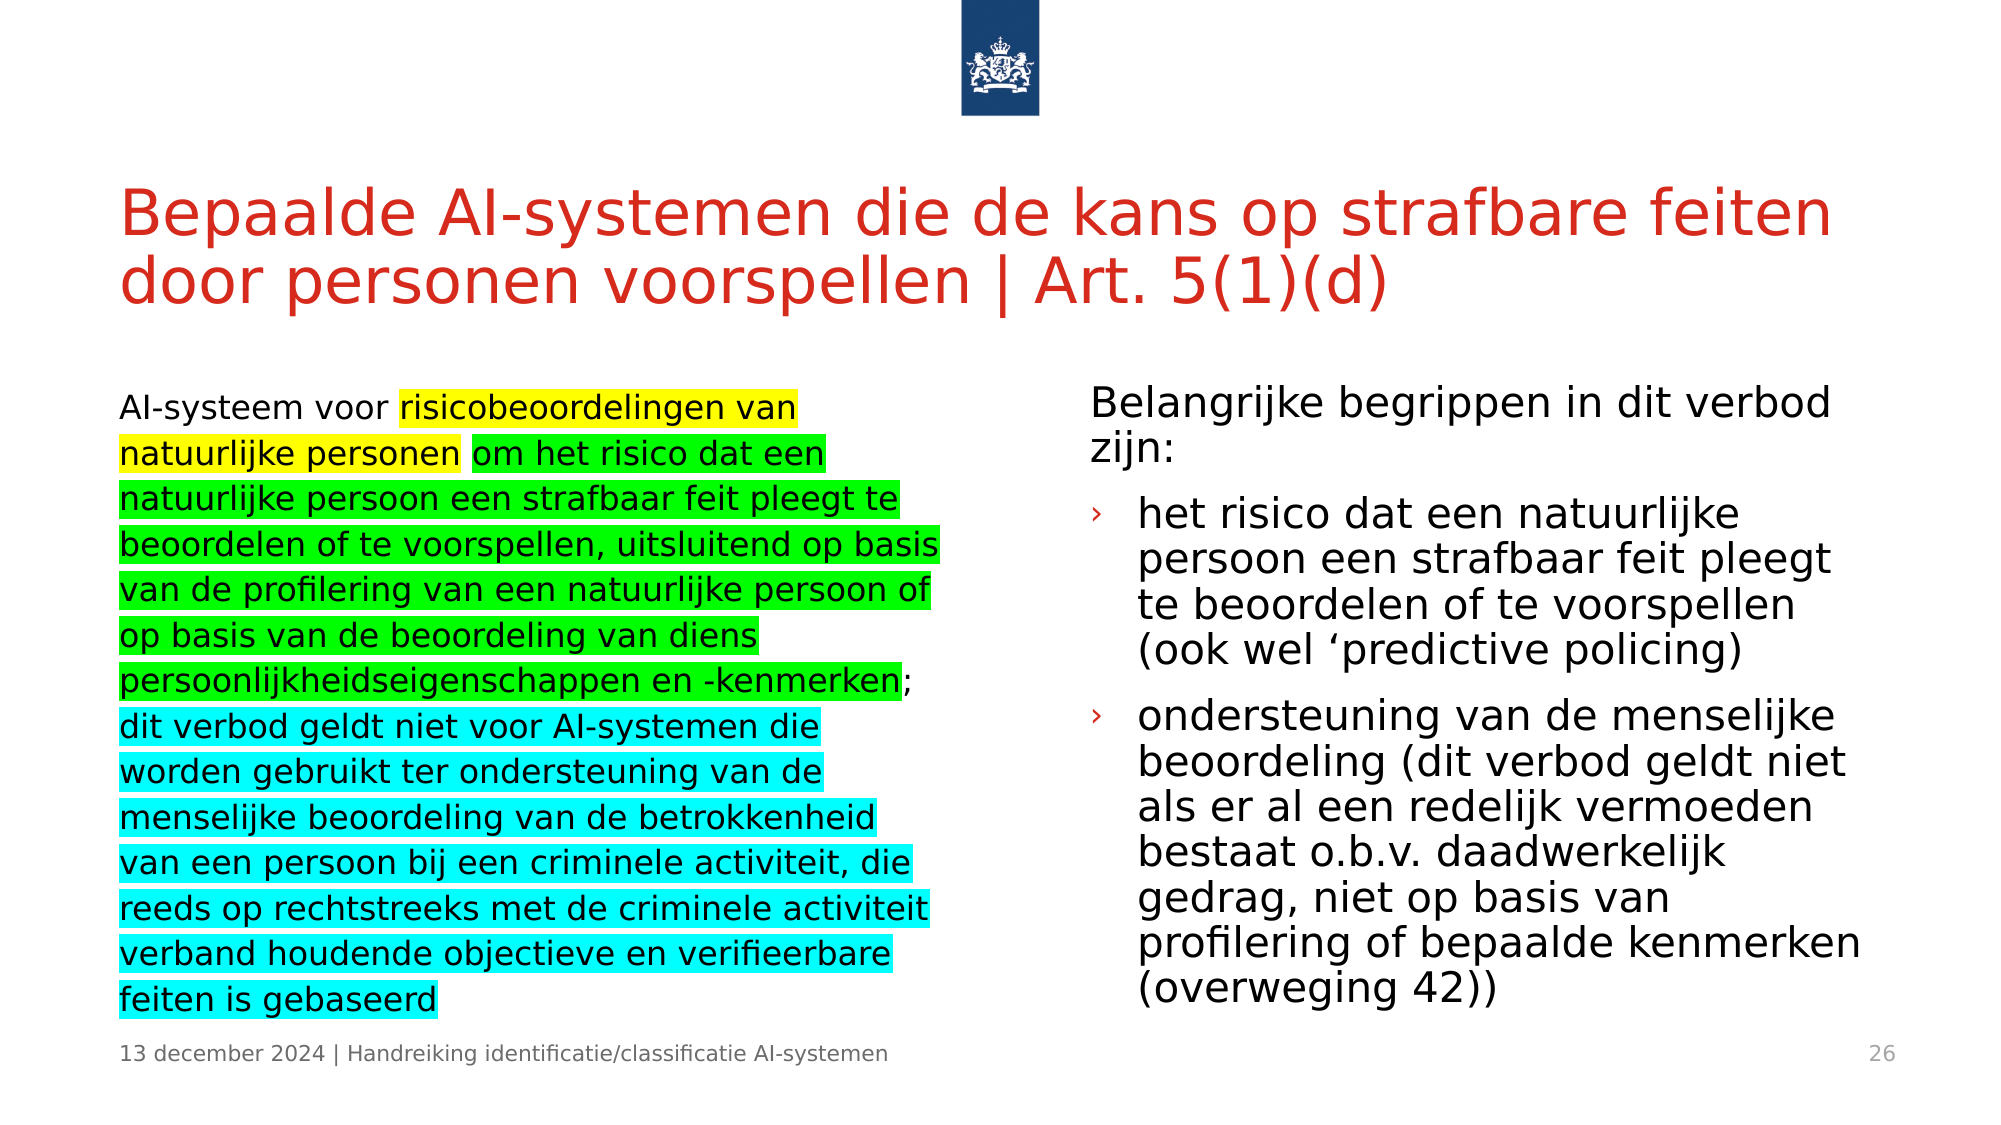

# Bepaalde AI-systemen die de kans op strafbare feiten door personen voorspellen | Art. 5(1)(d)
AI-systeem voor risicobeoordelingen van natuurlijke personen om het risico dat een natuurlijke persoon een strafbaar feit pleegt te beoordelen of te voorspellen, uitsluitend op basis van de profilering van een natuurlijke persoon of op basis van de beoordeling van diens persoonlijkheidseigenschappen en -kenmerken; dit verbod geldt niet voor AI-systemen die worden gebruikt ter ondersteuning van de menselijke beoordeling van de betrokkenheid van een persoon bij een criminele activiteit, die reeds op rechtstreeks met de criminele activiteit verband houdende objectieve en verifieerbare feiten is gebaseerd
Belangrijke begrippen in dit verbod zijn:
het risico dat een natuurlijke persoon een strafbaar feit pleegt te beoordelen of te voorspellen (ook wel ‘predictive policing)
ondersteuning van de menselijke beoordeling (dit verbod geldt niet als er al een redelijk vermoeden bestaat o.b.v. daadwerkelijk gedrag, niet op basis van profilering of bepaalde kenmerken (overweging 42))
13 december 2024 | Handreiking identificatie/classificatie AI-systemen
26